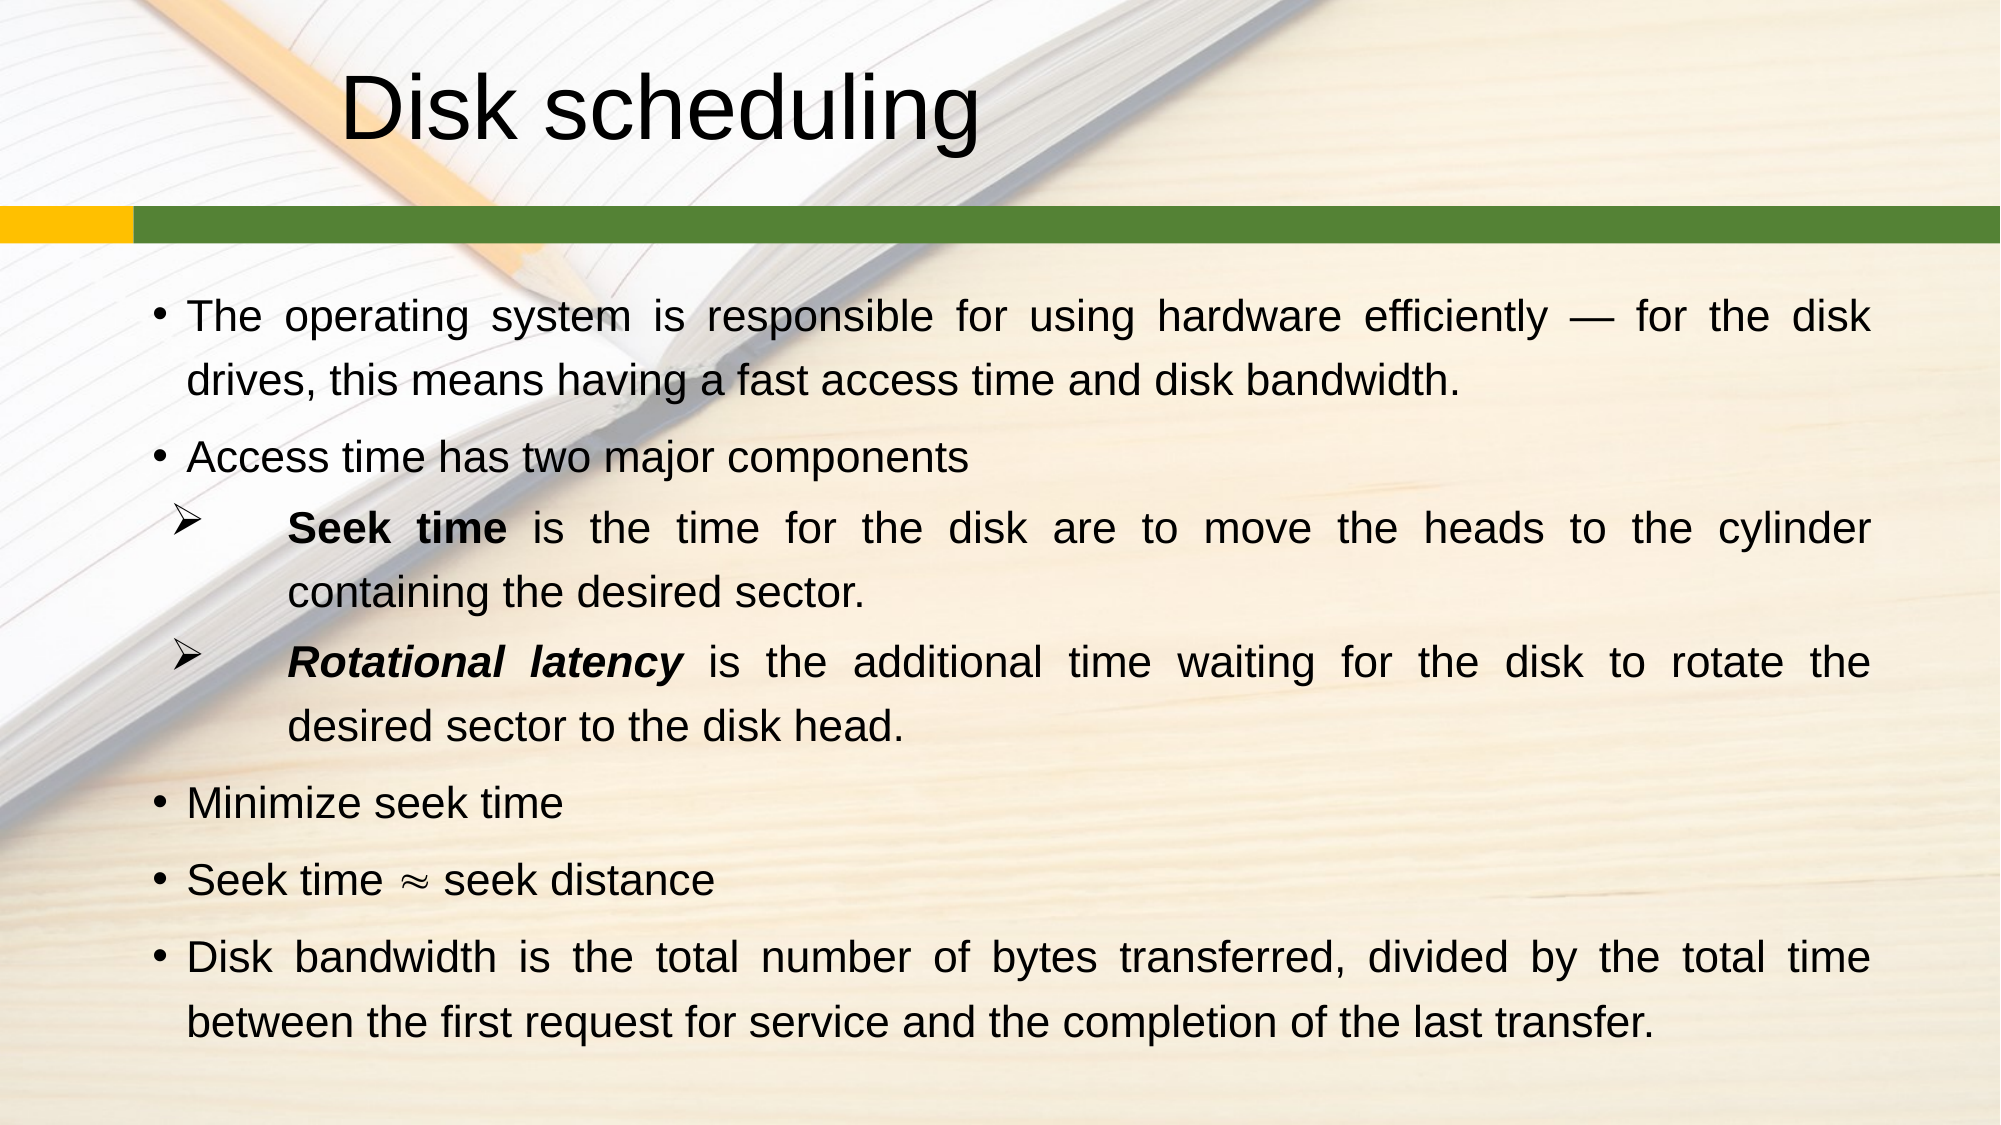

# Disk scheduling
The operating system is responsible for using hardware efficiently — for the disk drives, this means having a fast access time and disk bandwidth.
Access time has two major components
Seek time is the time for the disk are to move the heads to the cylinder containing the desired sector.
Rotational latency is the additional time waiting for the disk to rotate the desired sector to the disk head.
Minimize seek time
Seek time ≈ seek distance
Disk bandwidth is the total number of bytes transferred, divided by the total time between the first request for service and the completion of the last transfer.